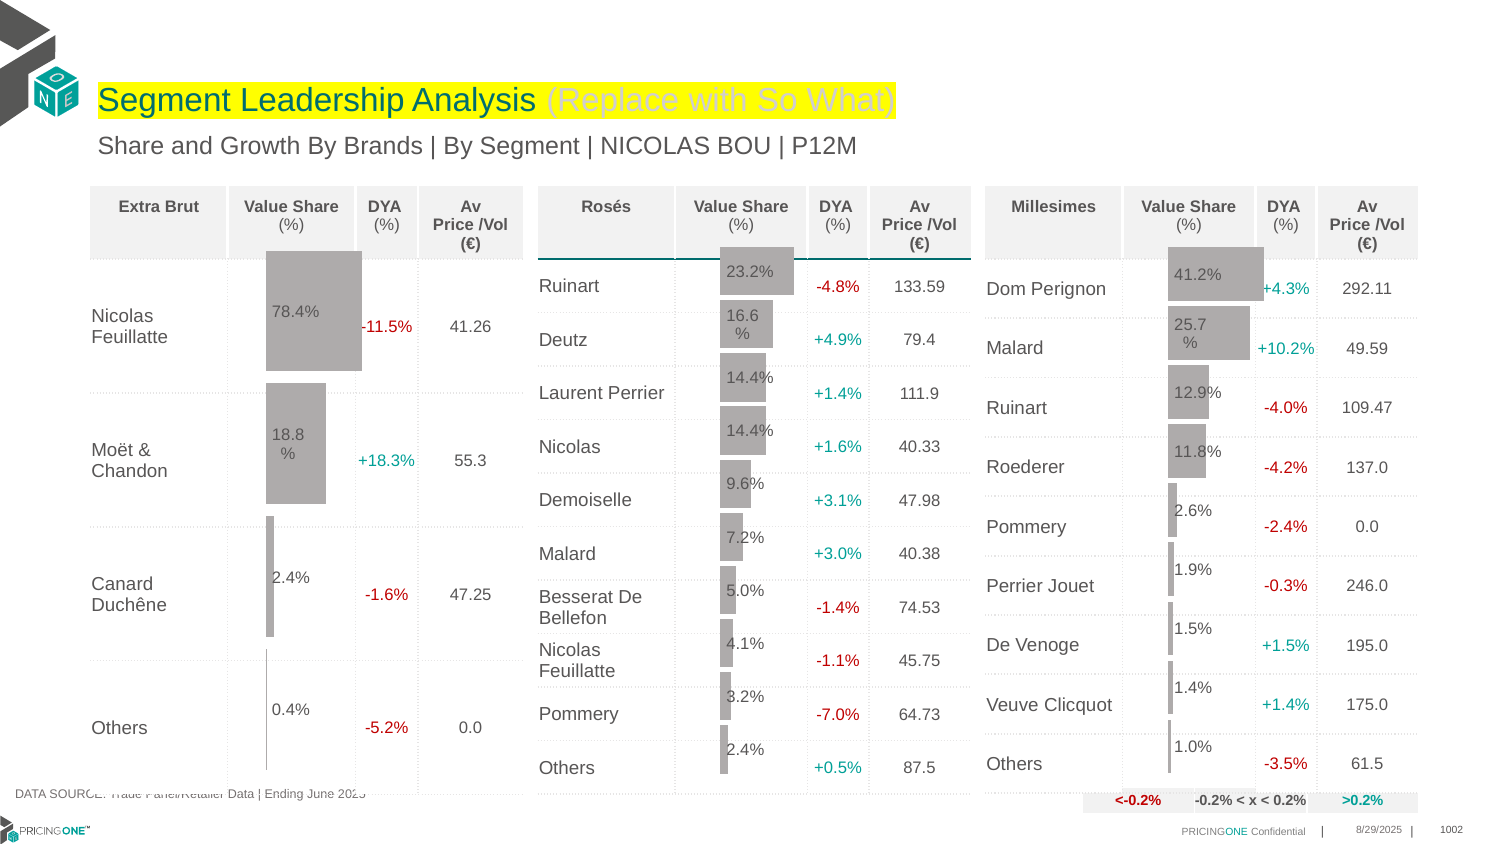

# Segment Leadership Analysis (Replace with So What)
Share and Growth By Brands | By Segment | NICOLAS BOU | P12M
| Rosés | Value Share (%) | DYA (%) | Av Price /Vol (€) |
| --- | --- | --- | --- |
| Ruinart |  | -4.8% | 133.59 |
| Deutz |  | +4.9% | 79.4 |
| Laurent Perrier |  | +1.4% | 111.9 |
| Nicolas |  | +1.6% | 40.33 |
| Demoiselle |  | +3.1% | 47.98 |
| Malard |  | +3.0% | 40.38 |
| Besserat De Bellefon |  | -1.4% | 74.53 |
| Nicolas Feuillatte |  | -1.1% | 45.75 |
| Pommery |  | -7.0% | 64.73 |
| Others |  | +0.5% | 87.5 |
| Extra Brut | Value Share (%) | DYA (%) | Av Price /Vol (€) |
| --- | --- | --- | --- |
| Nicolas Feuillatte |  | -11.5% | 41.26 |
| Moët & Chandon |  | +18.3% | 55.3 |
| Canard Duchêne |  | -1.6% | 47.25 |
| Others |  | -5.2% | 0.0 |
| Millesimes | Value Share (%) | DYA (%) | Av Price /Vol (€) |
| --- | --- | --- | --- |
| Dom Perignon |  | +4.3% | 292.11 |
| Malard |  | +10.2% | 49.59 |
| Ruinart |  | -4.0% | 109.47 |
| Roederer |  | -4.2% | 137.0 |
| Pommery |  | -2.4% | 0.0 |
| Perrier Jouet |  | -0.3% | 246.0 |
| De Venoge |  | +1.5% | 195.0 |
| Veuve Clicquot |  | +1.4% | 175.0 |
| Others |  | -3.5% | 61.5 |

### Chart

| Category | Extra Brut | NICOLAS BOU |
|---|---|
| None | 0.783943626525733 |

### Chart

| Category | Rosés | NICOLAS BOU |
|---|---|
| None | 0.23195761542228752 |

### Chart

| Category | Millesimes | NICOLAS BOU |
|---|---|
| None | 0.4121658697185859 |
DATA SOURCE: Trade Panel/Retailer Data | Ending June 2025
| <-0.2% | -0.2% < x < 0.2% | >0.2% |
| --- | --- | --- |

8/29/2025
1002